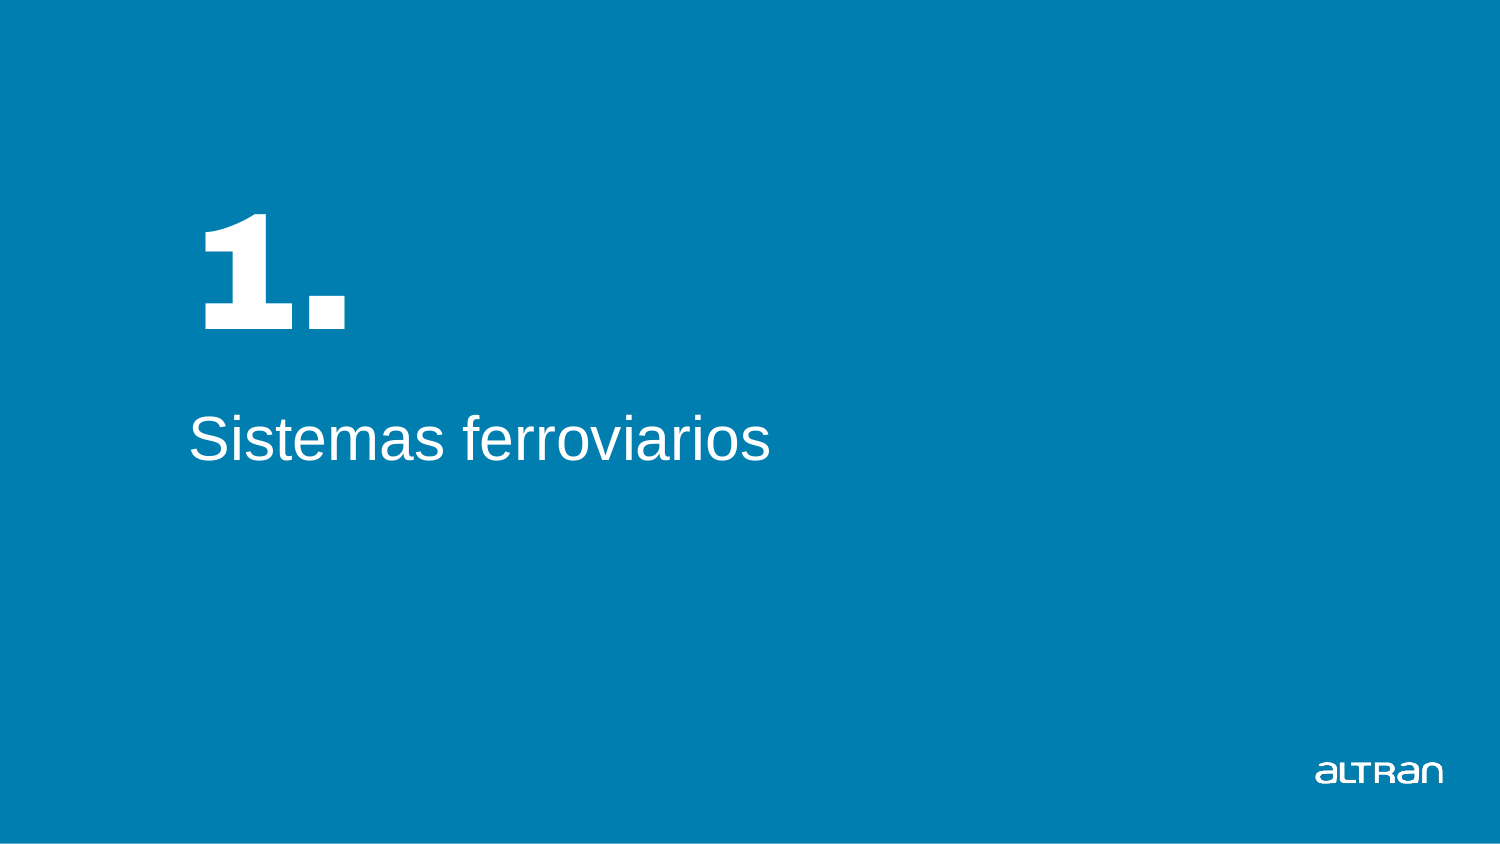

# 1.
Sistemas ferroviarios
Introducción a la señalización
4
Date